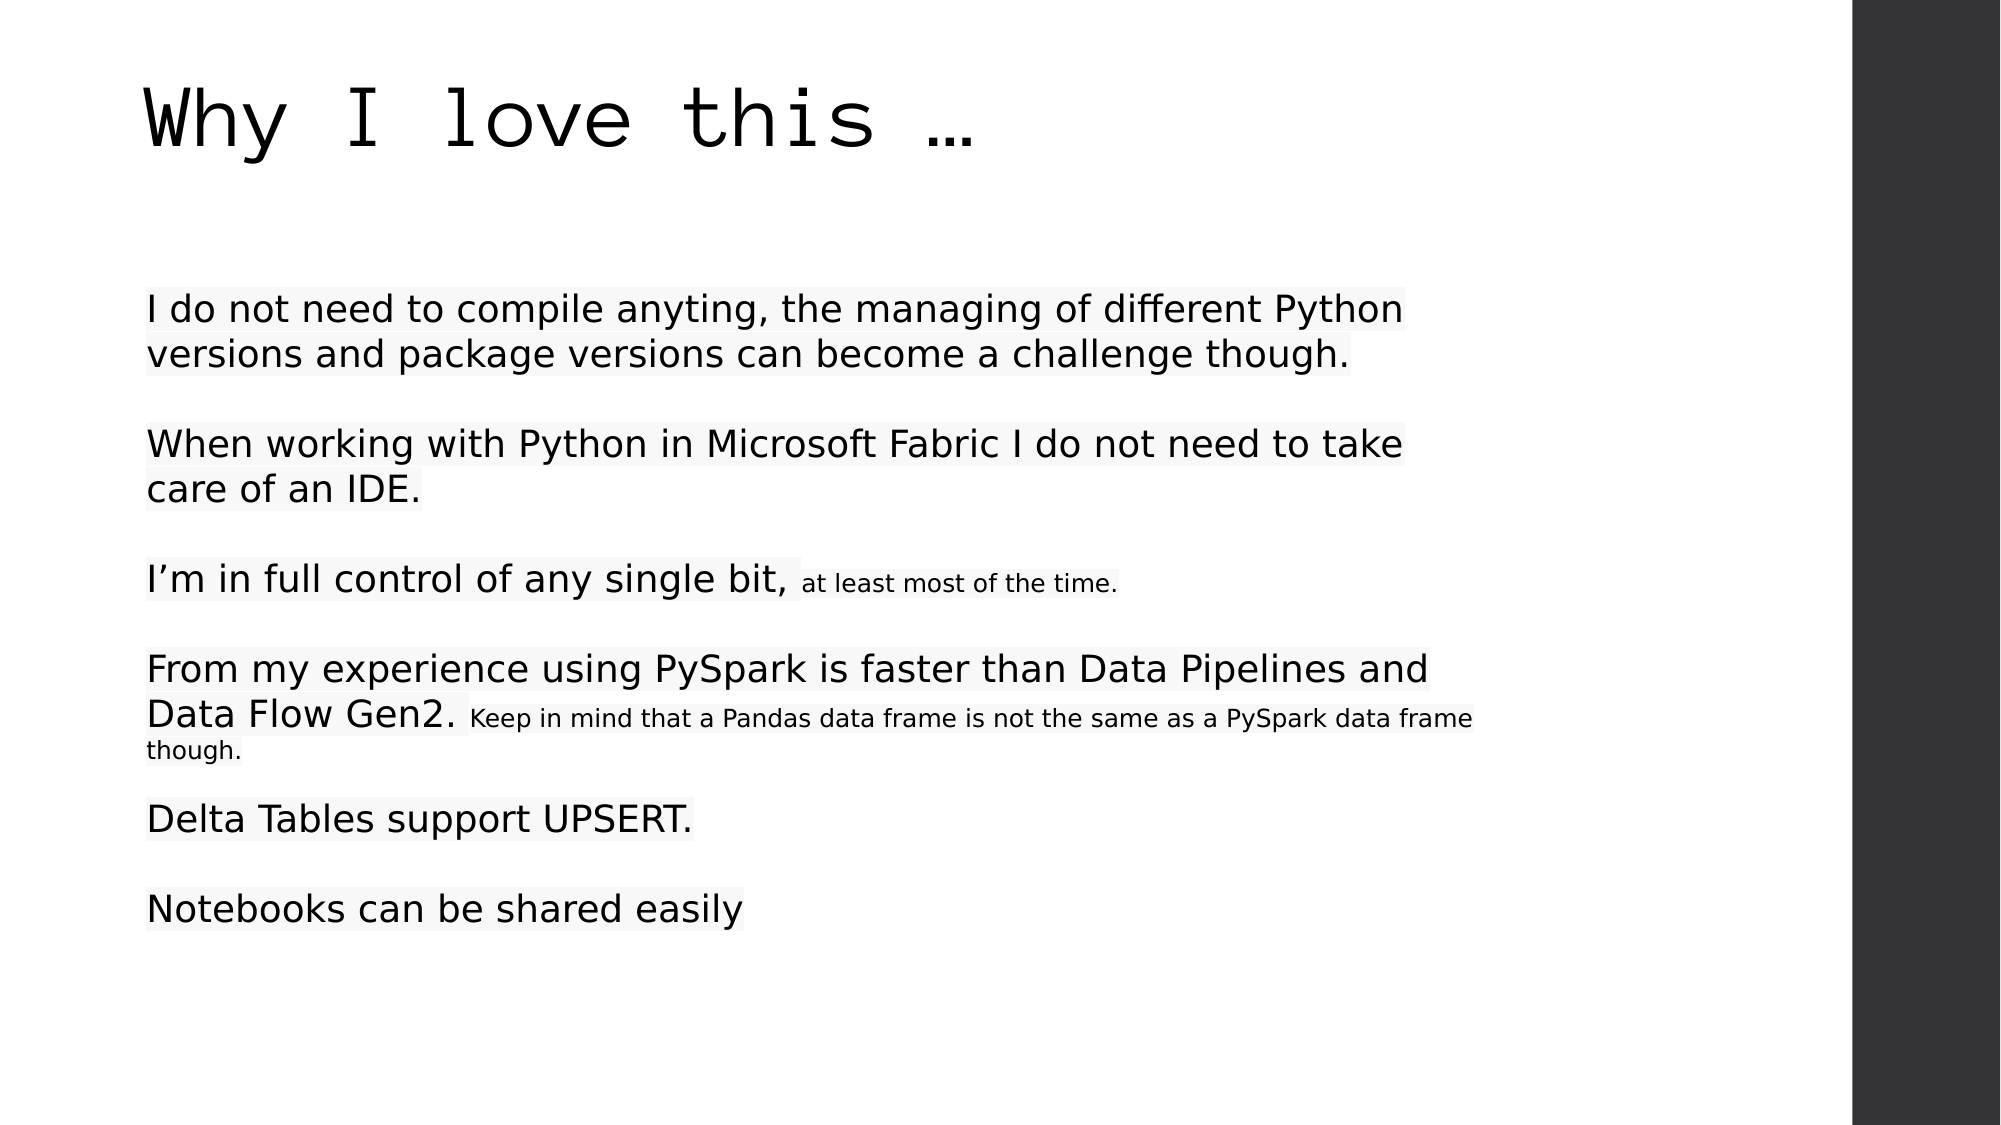

# Why I love this …
I do not need to compile anyting, the managing of different Python versions and package versions can become a challenge though.

When working with Python in Microsoft Fabric I do not need to take care of an IDE.

I’m in full control of any single bit, at least most of the time.

From my experience using PySpark is faster than Data Pipelines and Data Flow Gen2. Keep in mind that a Pandas data frame is not the same as a PySpark data frame though.

Delta Tables support UPSERT.

Notebooks can be shared easily